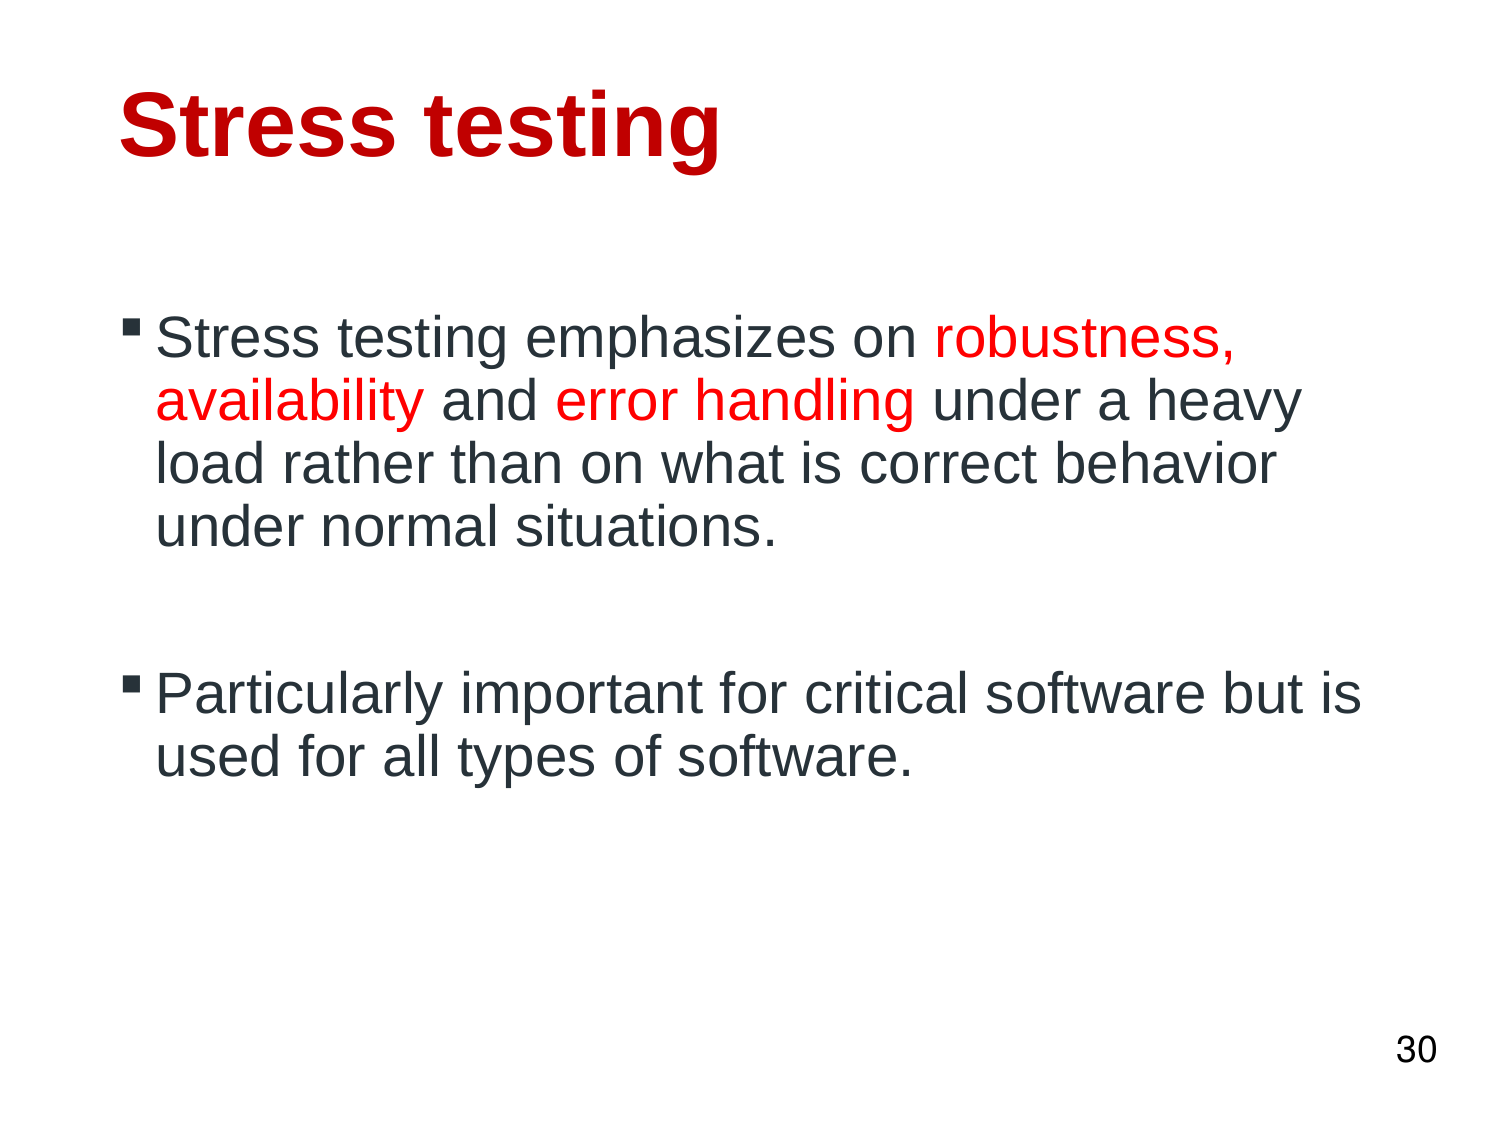

# Stress testing
Stress testing emphasizes on robustness, availability and error handling under a heavy load rather than on what is correct behavior under normal situations.

Particularly important for critical software but is used for all types of software.

30